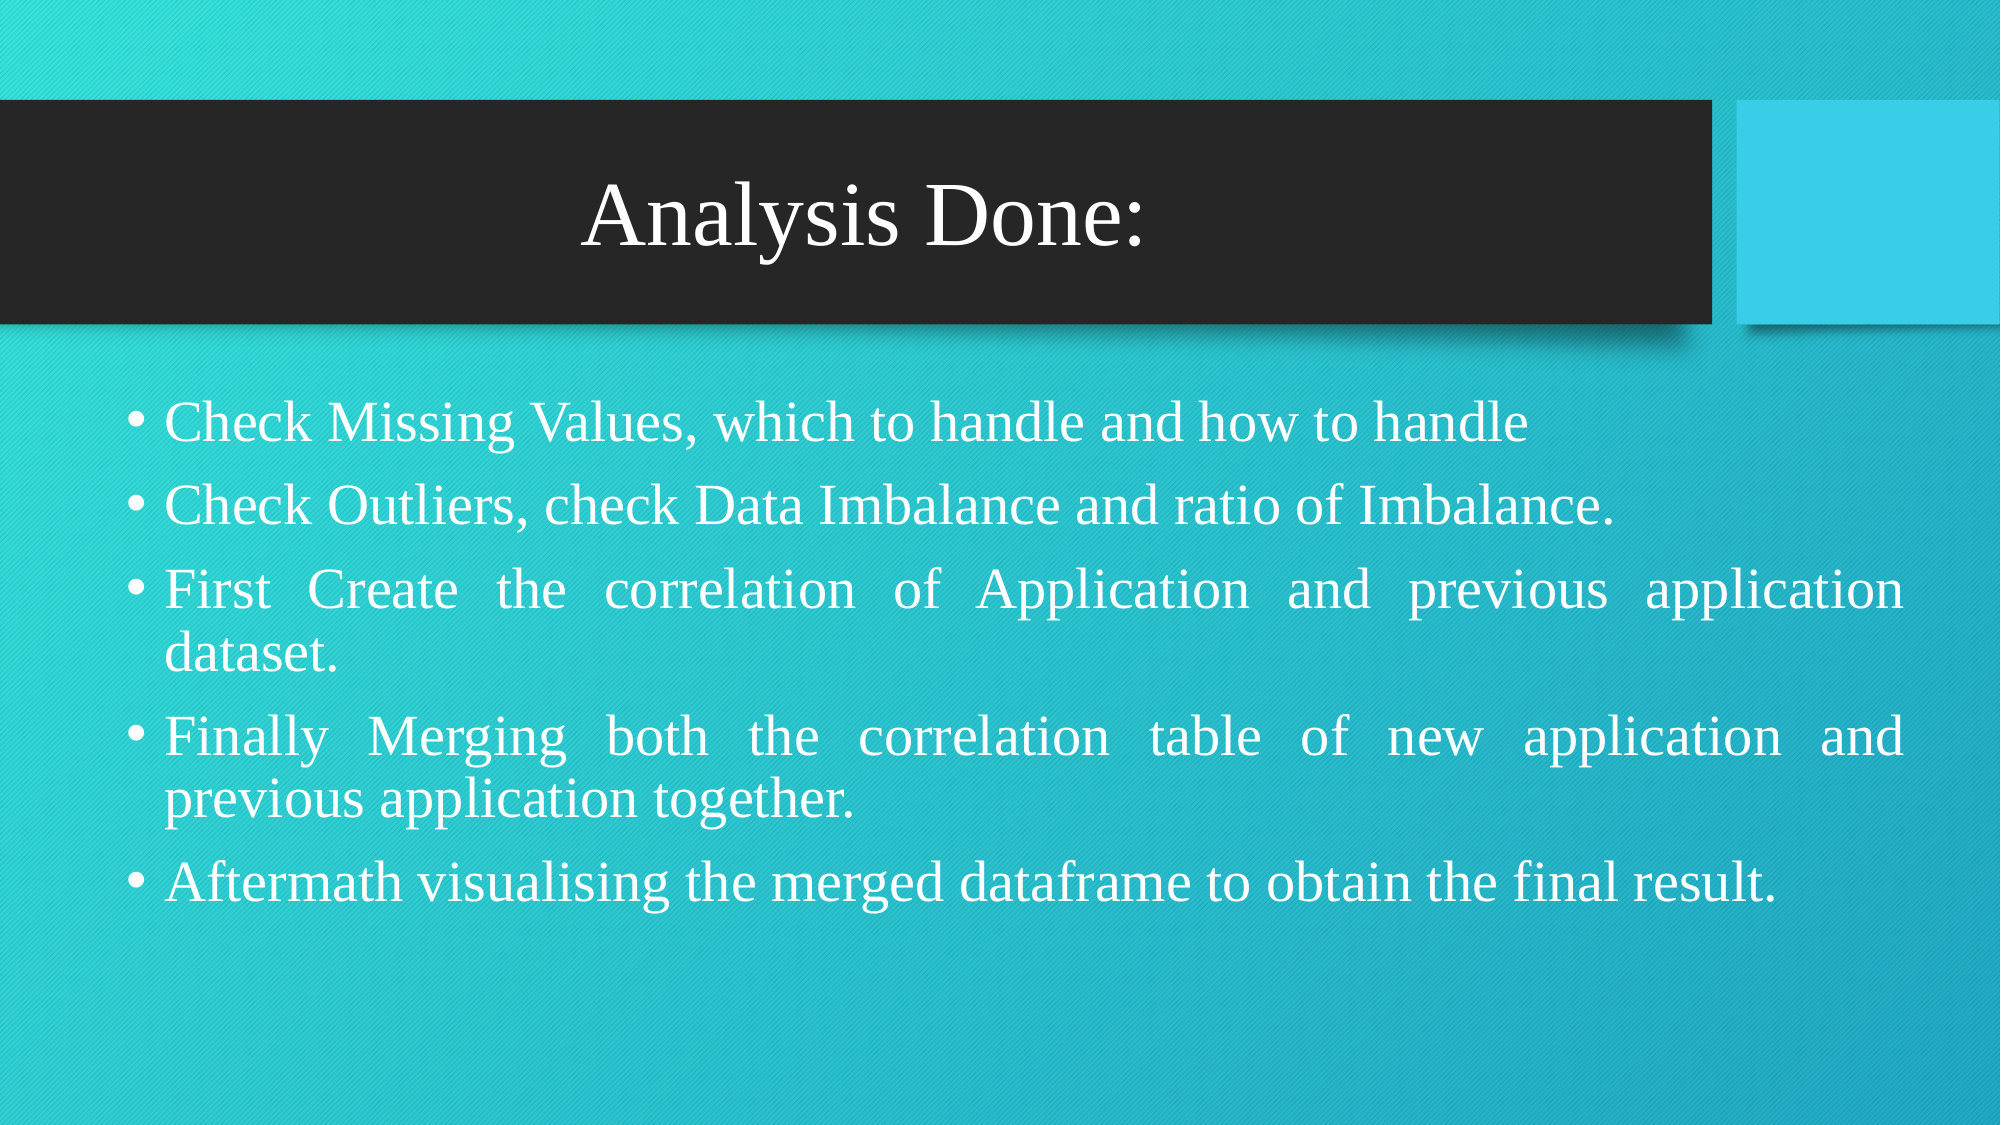

# Analysis Done:
Check Missing Values, which to handle and how to handle
Check Outliers, check Data Imbalance and ratio of Imbalance.
First Create the correlation of Application and previous application dataset.
Finally Merging both the correlation table of new application and previous application together.
Aftermath visualising the merged dataframe to obtain the final result.